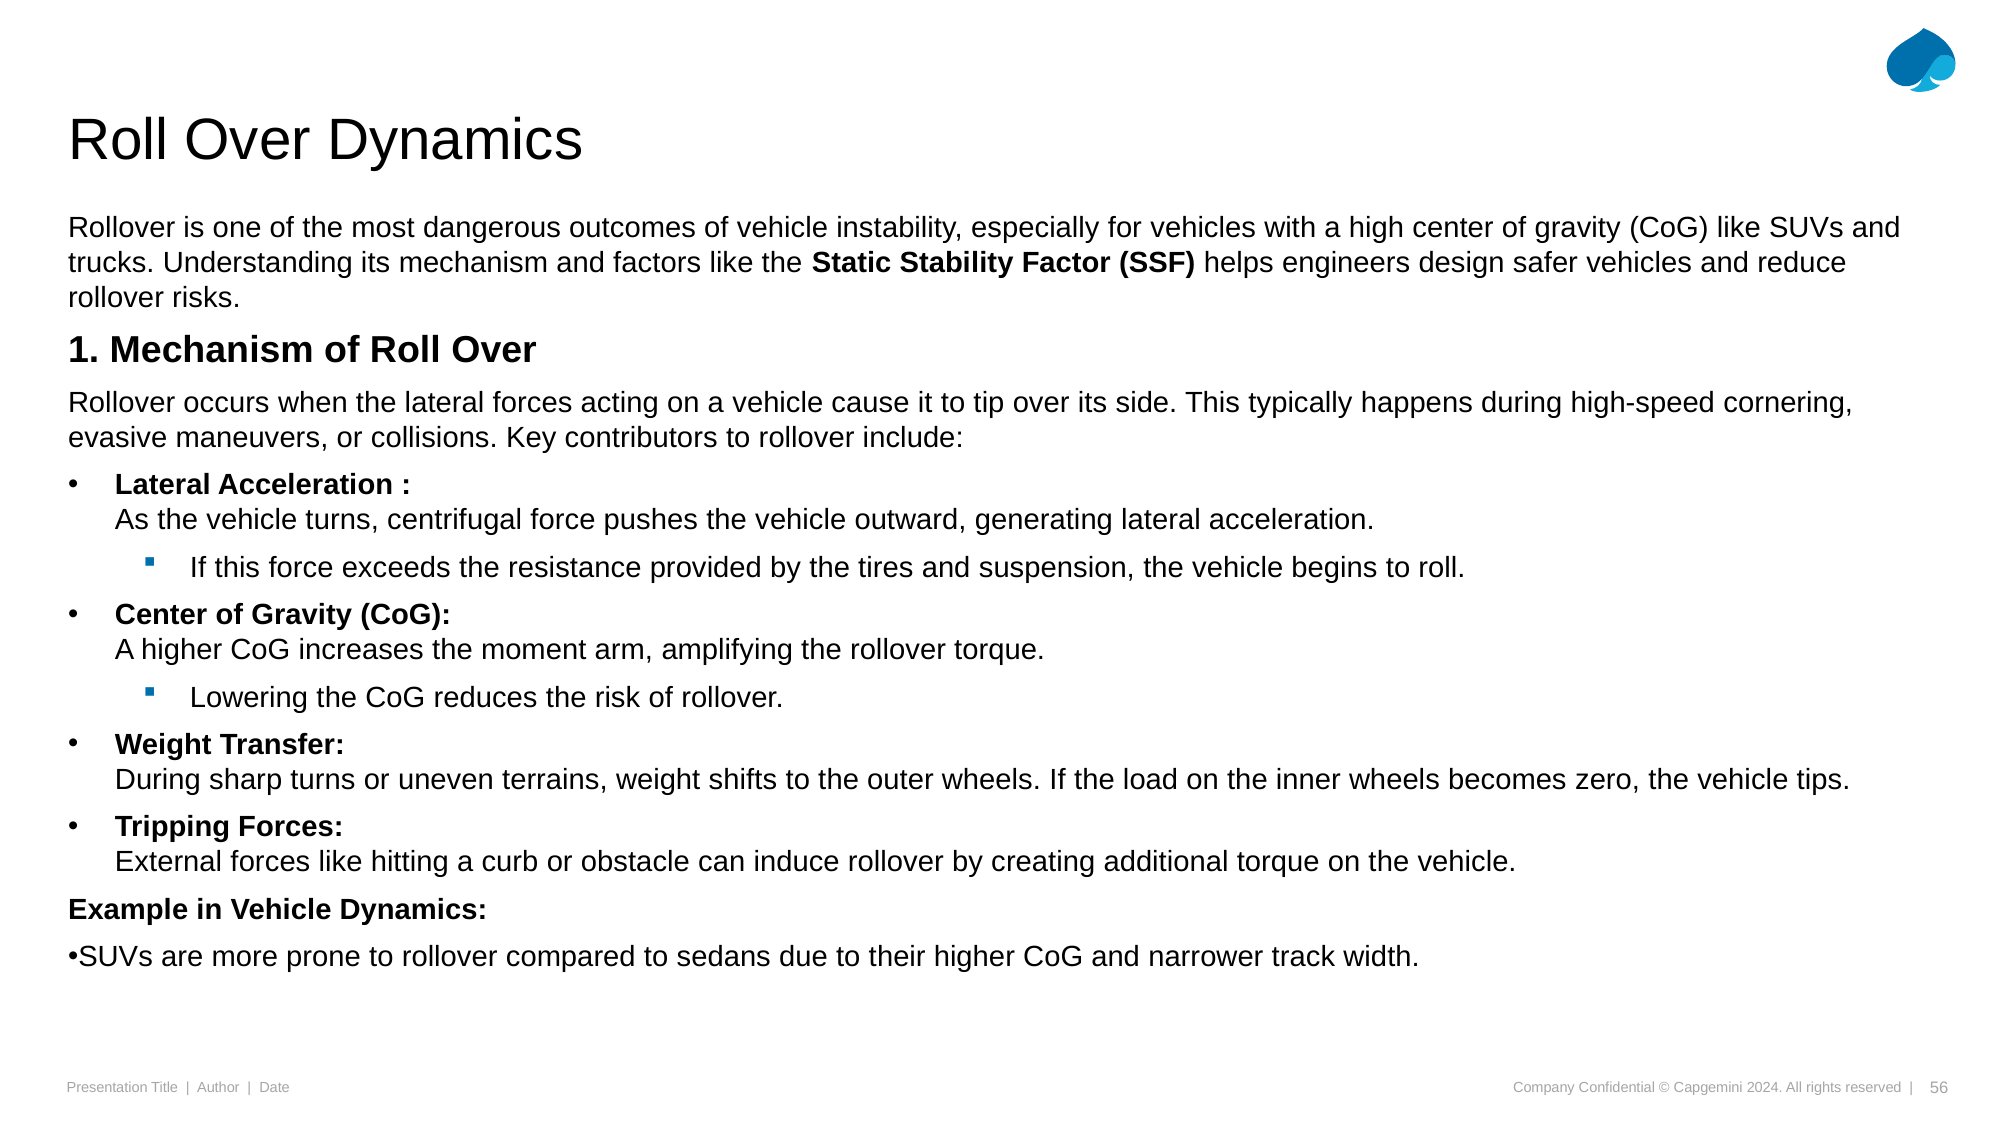

# Roll Over Dynamics
Rollover is one of the most dangerous outcomes of vehicle instability, especially for vehicles with a high center of gravity (CoG) like SUVs and trucks. Understanding its mechanism and factors like the Static Stability Factor (SSF) helps engineers design safer vehicles and reduce rollover risks.
1. Mechanism of Roll Over
Rollover occurs when the lateral forces acting on a vehicle cause it to tip over its side. This typically happens during high-speed cornering, evasive maneuvers, or collisions. Key contributors to rollover include:
Lateral Acceleration :
As the vehicle turns, centrifugal force pushes the vehicle outward, generating lateral acceleration.
If this force exceeds the resistance provided by the tires and suspension, the vehicle begins to roll.
Center of Gravity (CoG):
A higher CoG increases the moment arm, amplifying the rollover torque.
Lowering the CoG reduces the risk of rollover.
Weight Transfer:
During sharp turns or uneven terrains, weight shifts to the outer wheels. If the load on the inner wheels becomes zero, the vehicle tips.
Tripping Forces:
External forces like hitting a curb or obstacle can induce rollover by creating additional torque on the vehicle.
Example in Vehicle Dynamics:
SUVs are more prone to rollover compared to sedans due to their higher CoG and narrower track width.